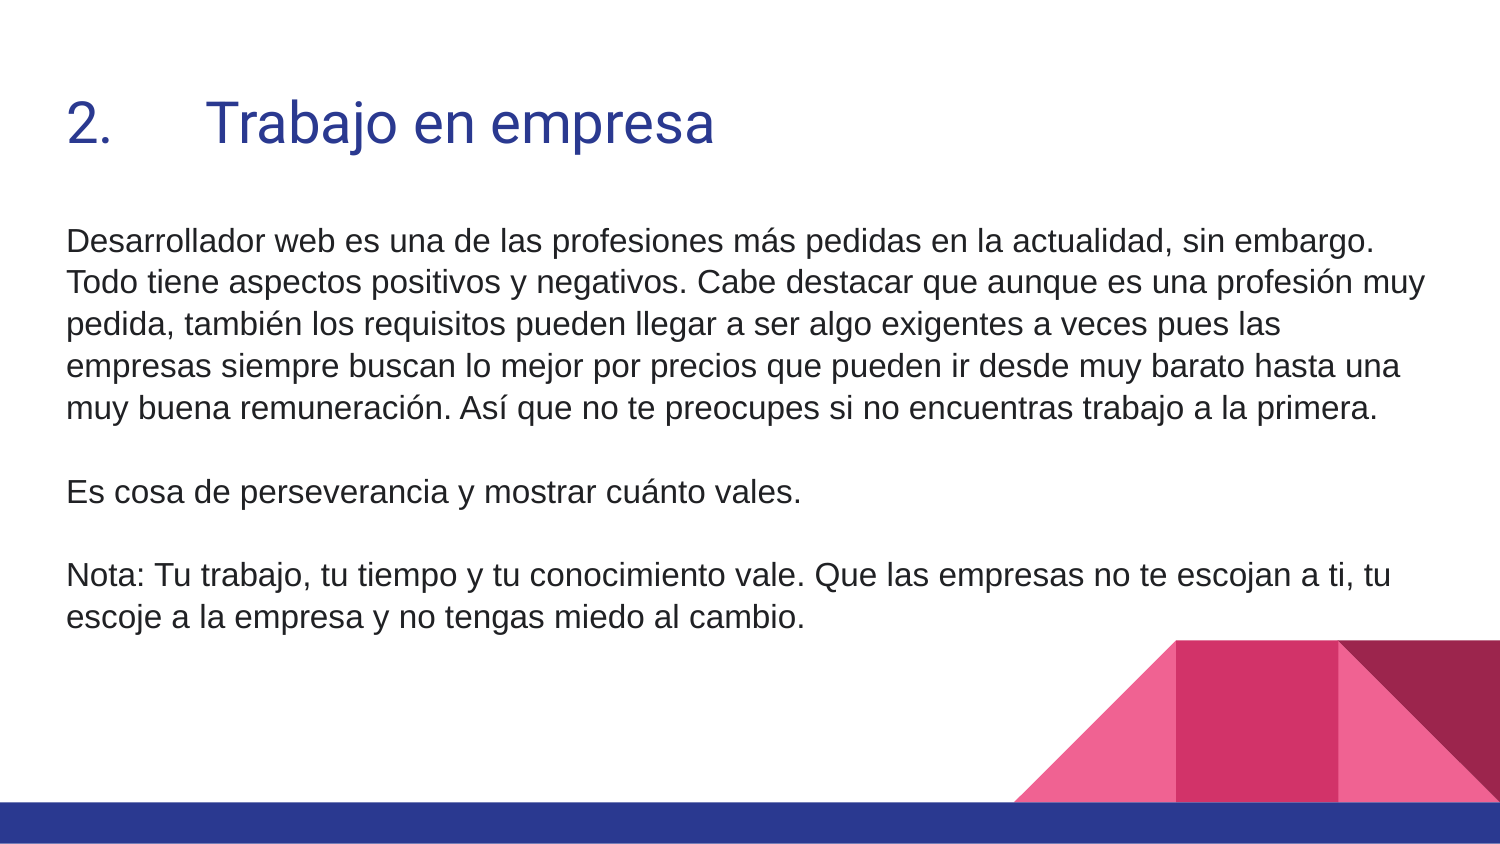

# 2.	Trabajo en empresa
Desarrollador web es una de las profesiones más pedidas en la actualidad, sin embargo. Todo tiene aspectos positivos y negativos. Cabe destacar que aunque es una profesión muy pedida, también los requisitos pueden llegar a ser algo exigentes a veces pues las empresas siempre buscan lo mejor por precios que pueden ir desde muy barato hasta una muy buena remuneración. Así que no te preocupes si no encuentras trabajo a la primera.

Es cosa de perseverancia y mostrar cuánto vales.

Nota: Tu trabajo, tu tiempo y tu conocimiento vale. Que las empresas no te escojan a ti, tu escoje a la empresa y no tengas miedo al cambio.